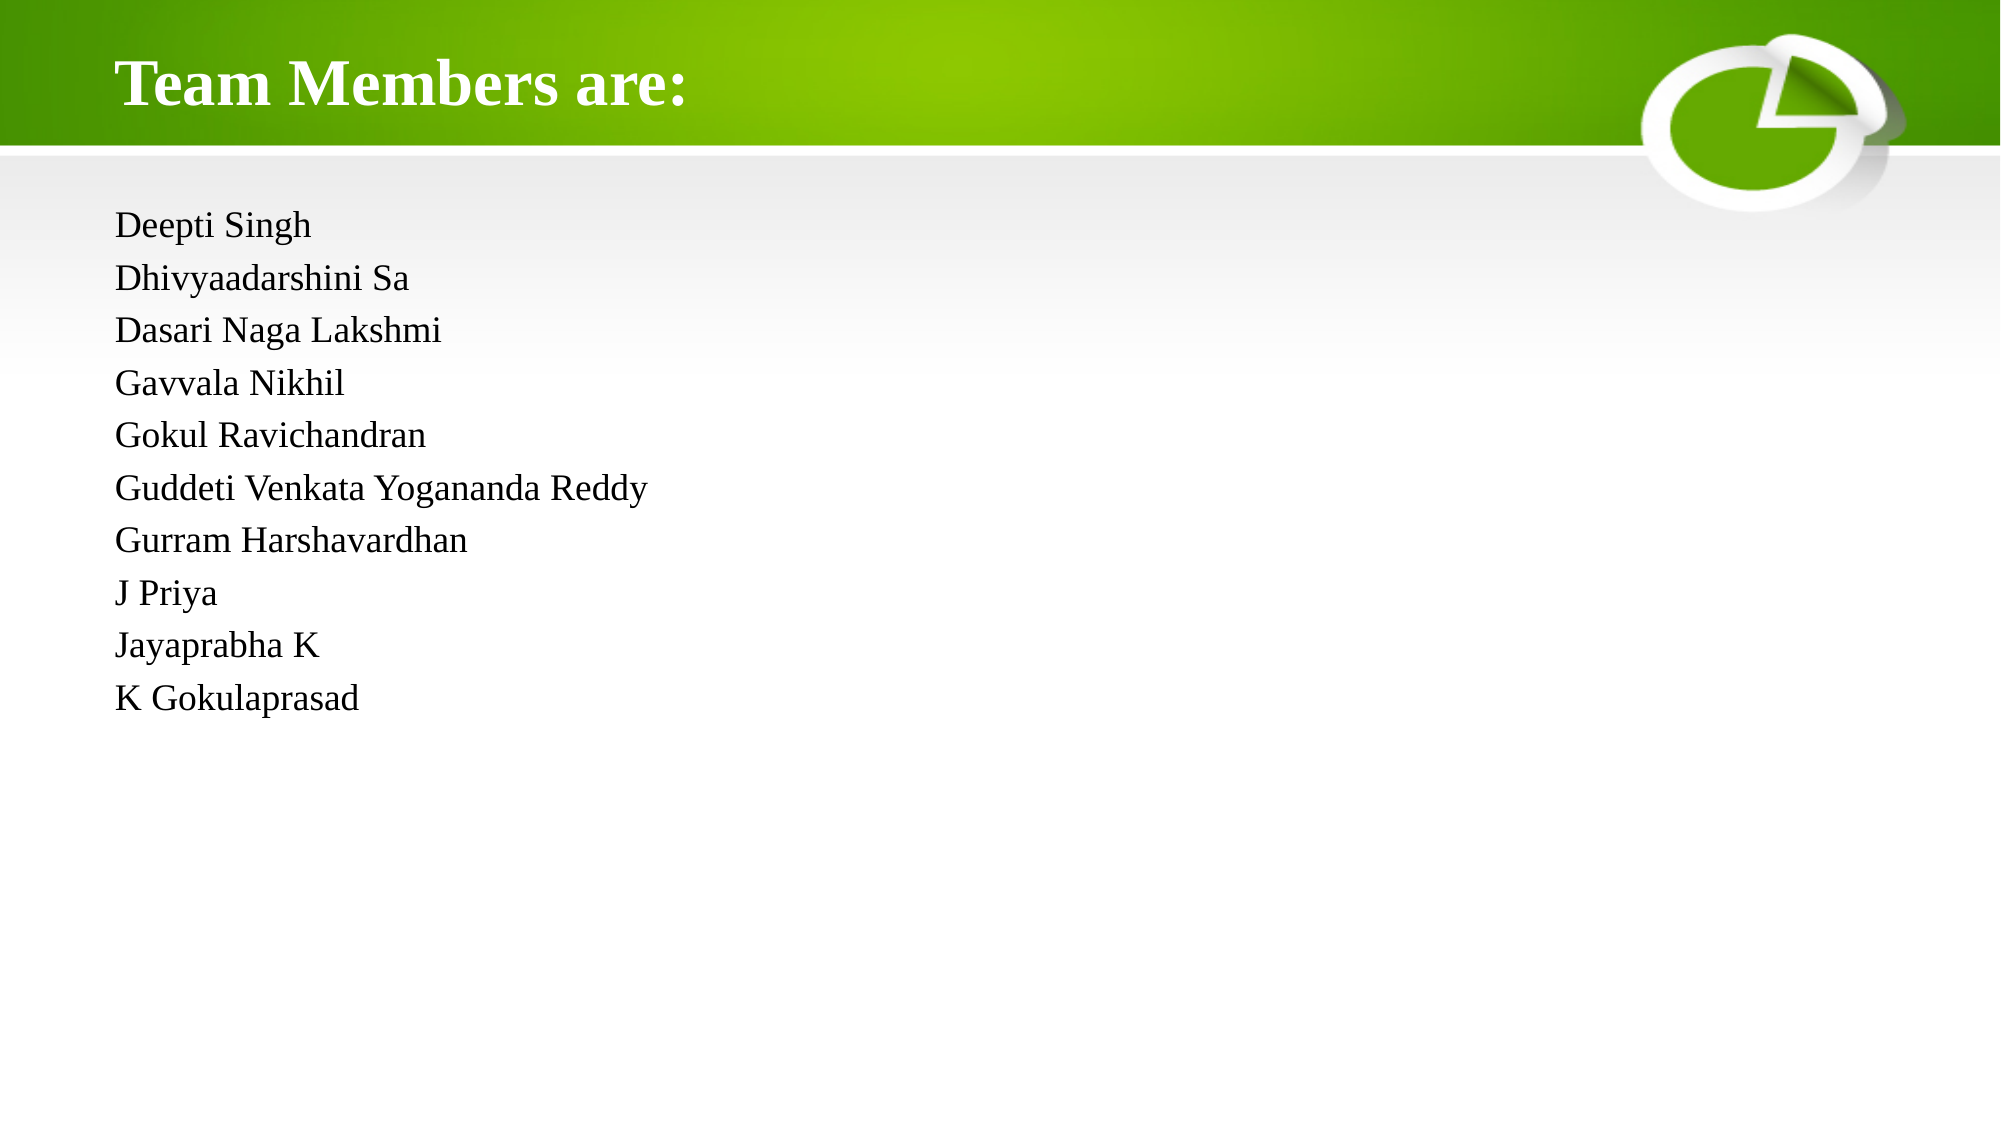

# Team Members are:
Deepti Singh
Dhivyaadarshini Sa
Dasari Naga Lakshmi
Gavvala Nikhil
Gokul Ravichandran
Guddeti Venkata Yogananda Reddy
Gurram Harshavardhan
J Priya
Jayaprabha K
K Gokulaprasad